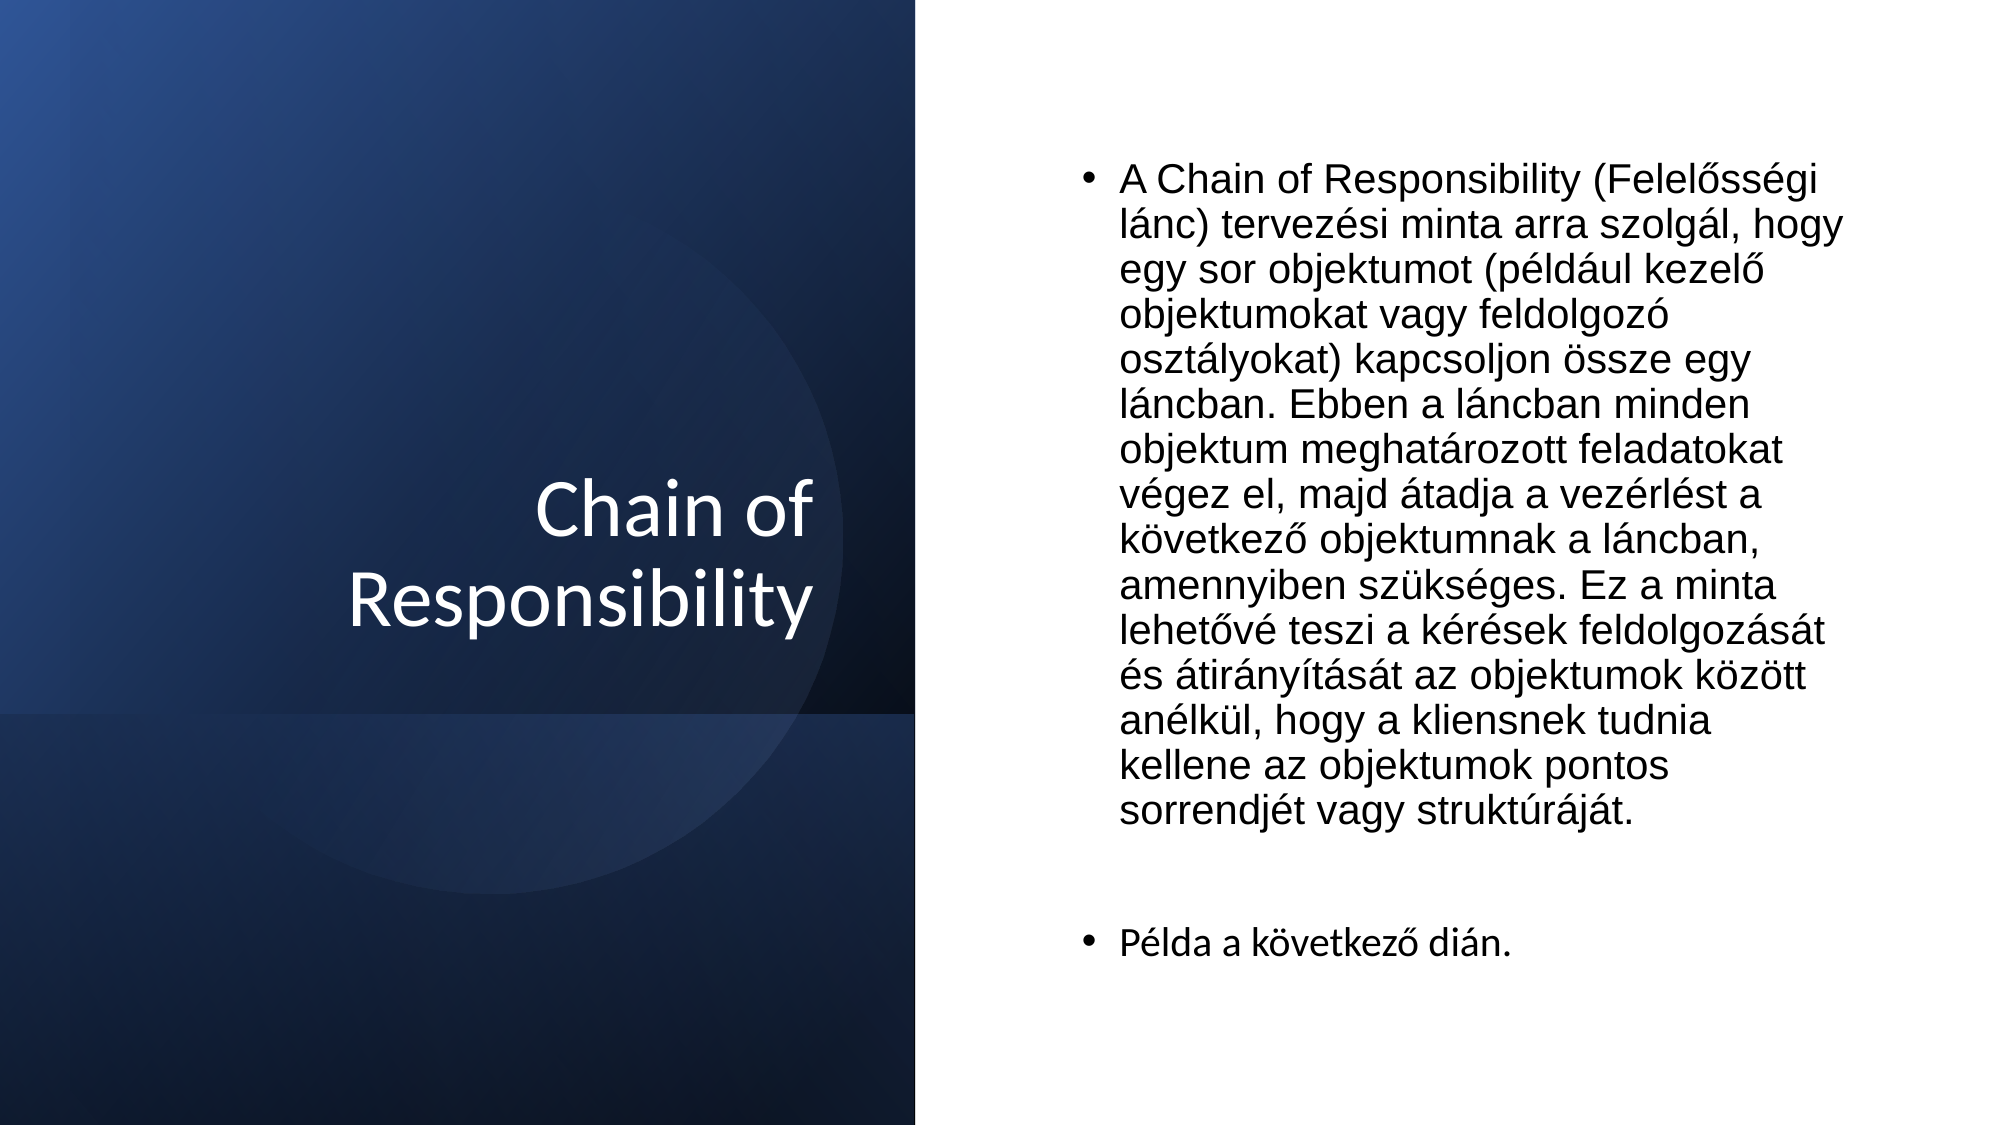

# Chain of Responsibility

A Chain of Responsibility (Felelősségi lánc) tervezési minta arra szolgál, hogy egy sor objektumot (például kezelő objektumokat vagy feldolgozó osztályokat) kapcsoljon össze egy láncban. Ebben a láncban minden objektum meghatározott feladatokat végez el, majd átadja a vezérlést a következő objektumnak a láncban, amennyiben szükséges. Ez a minta lehetővé teszi a kérések feldolgozását és átirányítását az objektumok között anélkül, hogy a kliensnek tudnia kellene az objektumok pontos sorrendjét vagy struktúráját.

Példa a következő dián.